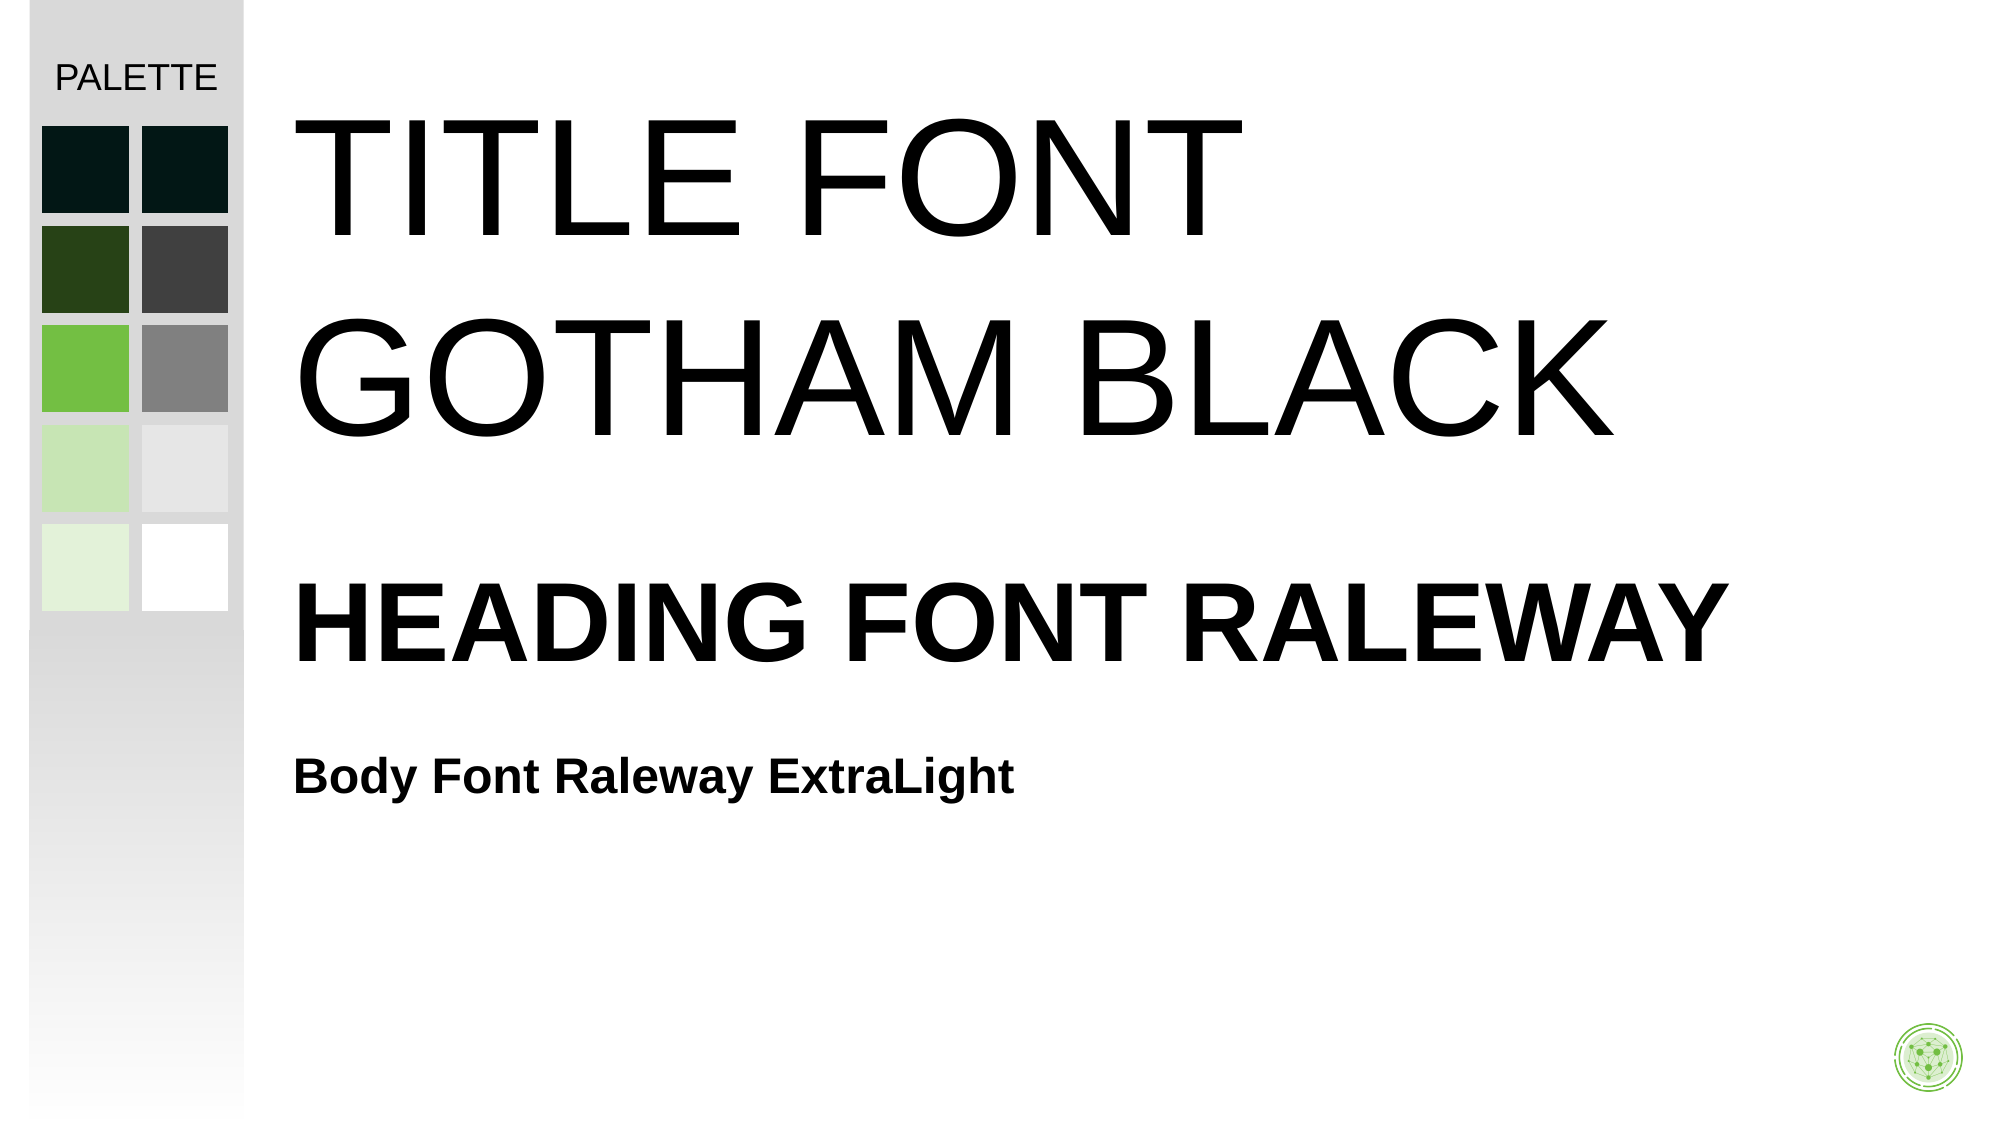

PALETTE
TITLE FONT
GOTHAM BLACK

HEADING FONT RALEWAY

Body Font Raleway ExtraLight